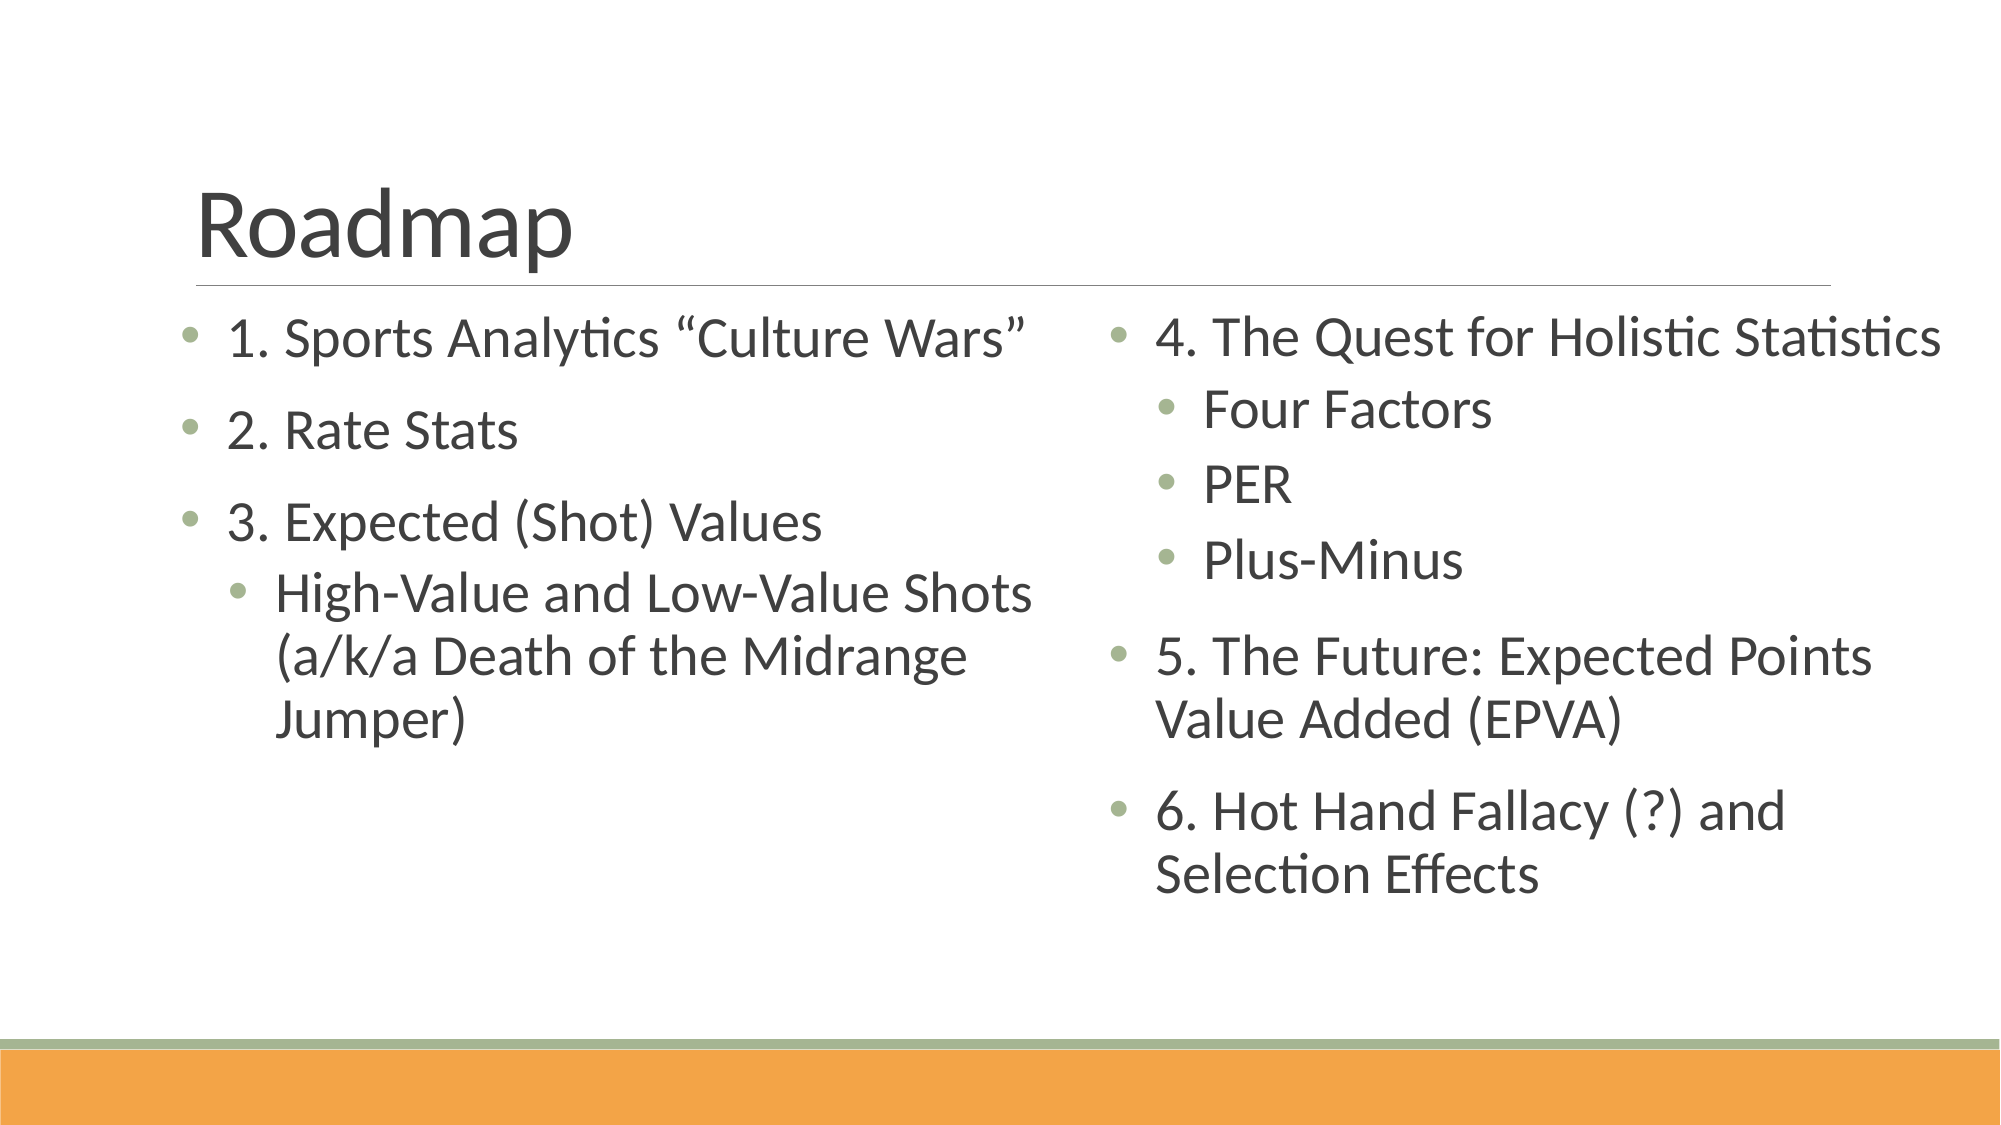

# Roadmap
1. Sports Analytics “Culture Wars”
2. Rate Stats
3. Expected (Shot) Values
High-Value and Low-Value Shots (a/k/a Death of the Midrange Jumper)
4. The Quest for Holistic Statistics
Four Factors
PER
Plus-Minus
5. The Future: Expected Points Value Added (EPVA)
6. Hot Hand Fallacy (?) and Selection Effects